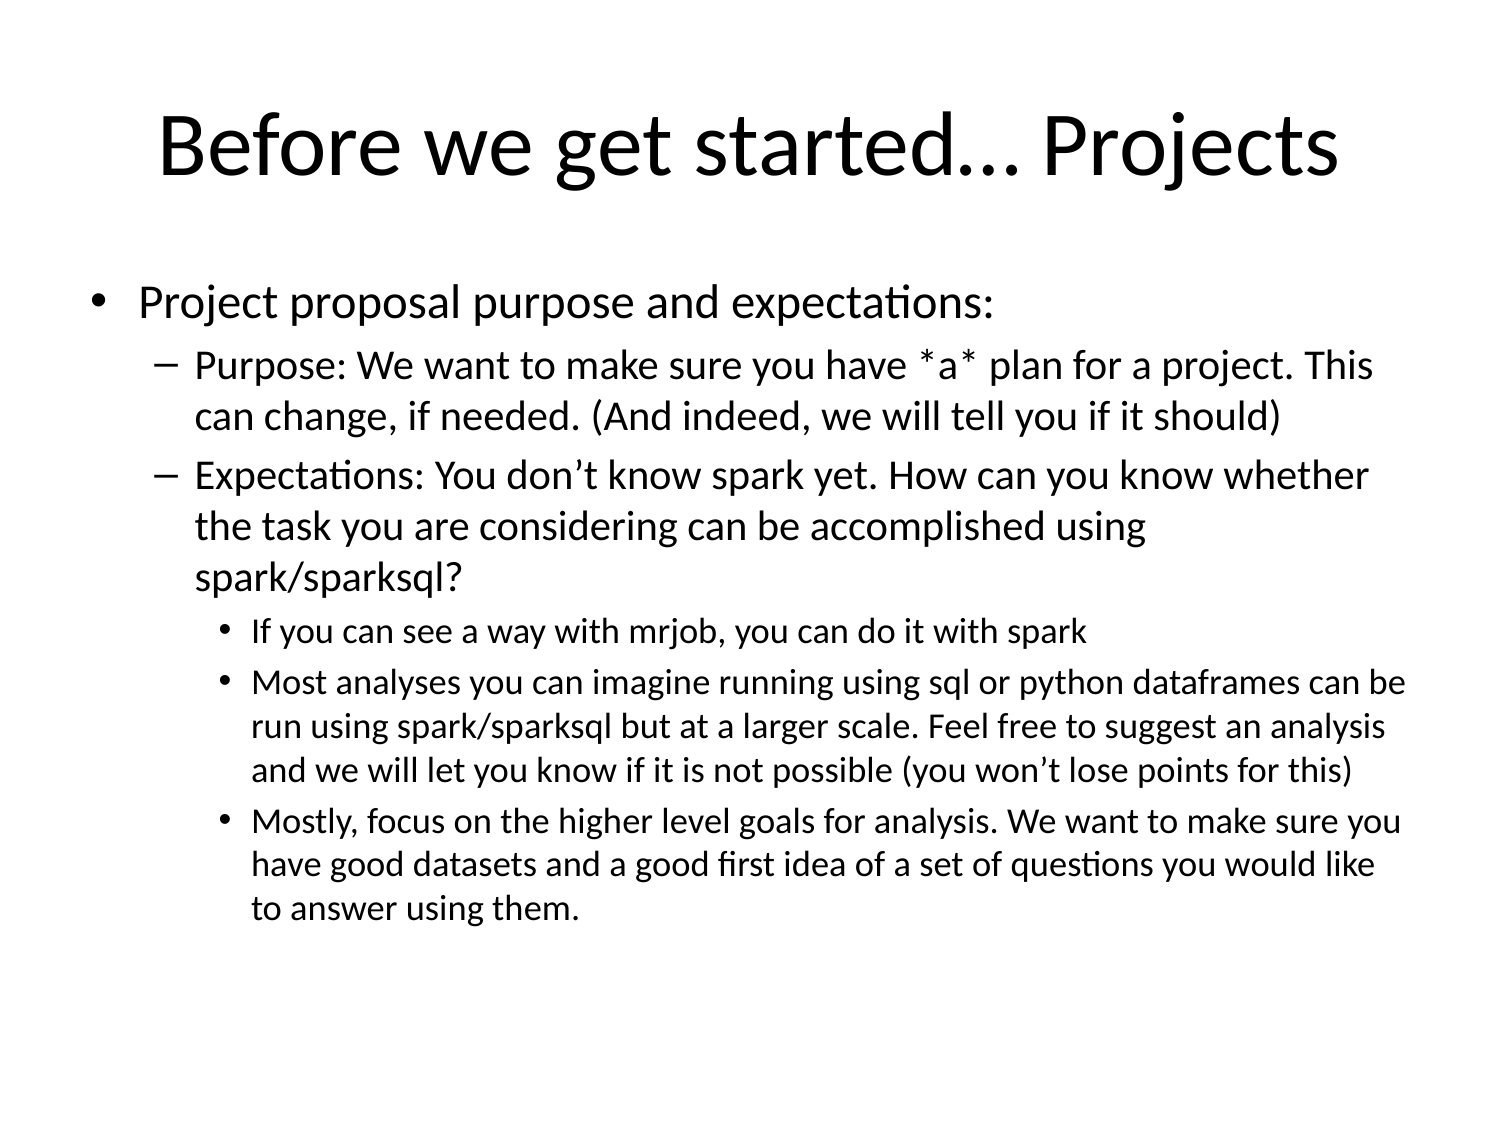

# Before we get started… Projects
Project proposal purpose and expectations:
Purpose: We want to make sure you have *a* plan for a project. This can change, if needed. (And indeed, we will tell you if it should)
Expectations: You don’t know spark yet. How can you know whether the task you are considering can be accomplished using spark/sparksql?
If you can see a way with mrjob, you can do it with spark
Most analyses you can imagine running using sql or python dataframes can be run using spark/sparksql but at a larger scale. Feel free to suggest an analysis and we will let you know if it is not possible (you won’t lose points for this)
Mostly, focus on the higher level goals for analysis. We want to make sure you have good datasets and a good first idea of a set of questions you would like to answer using them.